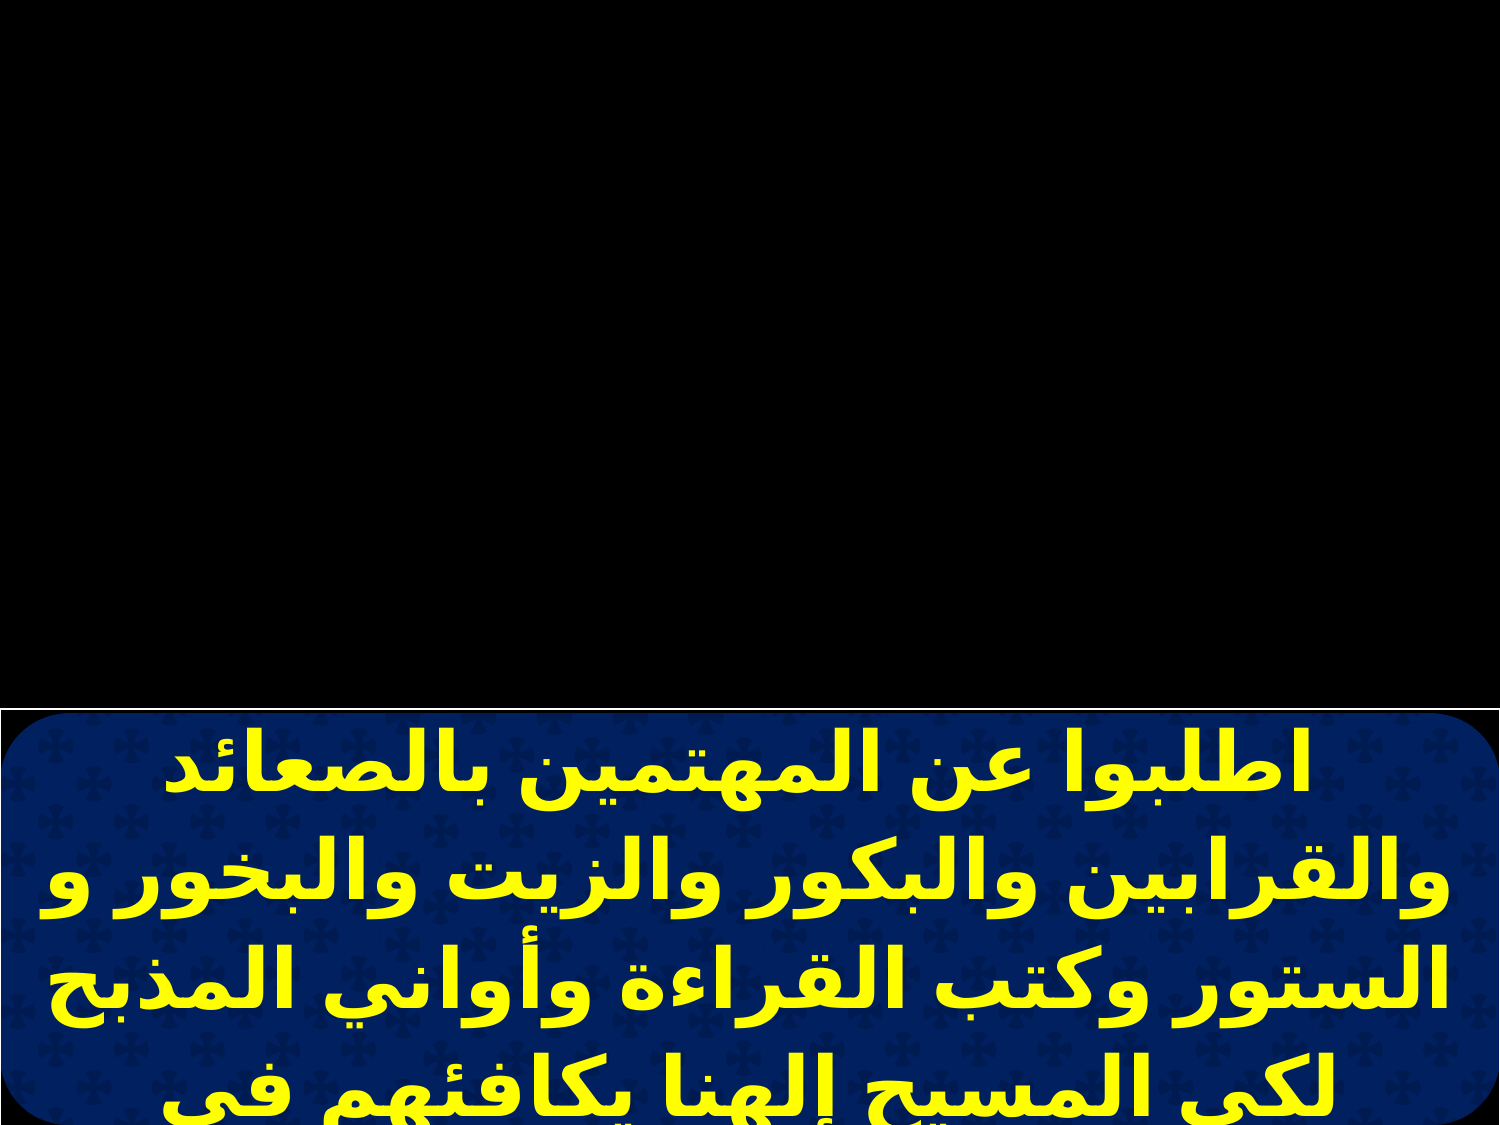

| اطلبوا عن المهتمين بالصعائد والقرابين والبكور والزيت والبخور و الستور وكتب القراءة وأواني المذبح لكي المسيح إلهنا يكافئهم في أورشليم السمائية ويغفر لنا خطايانا |
| --- |